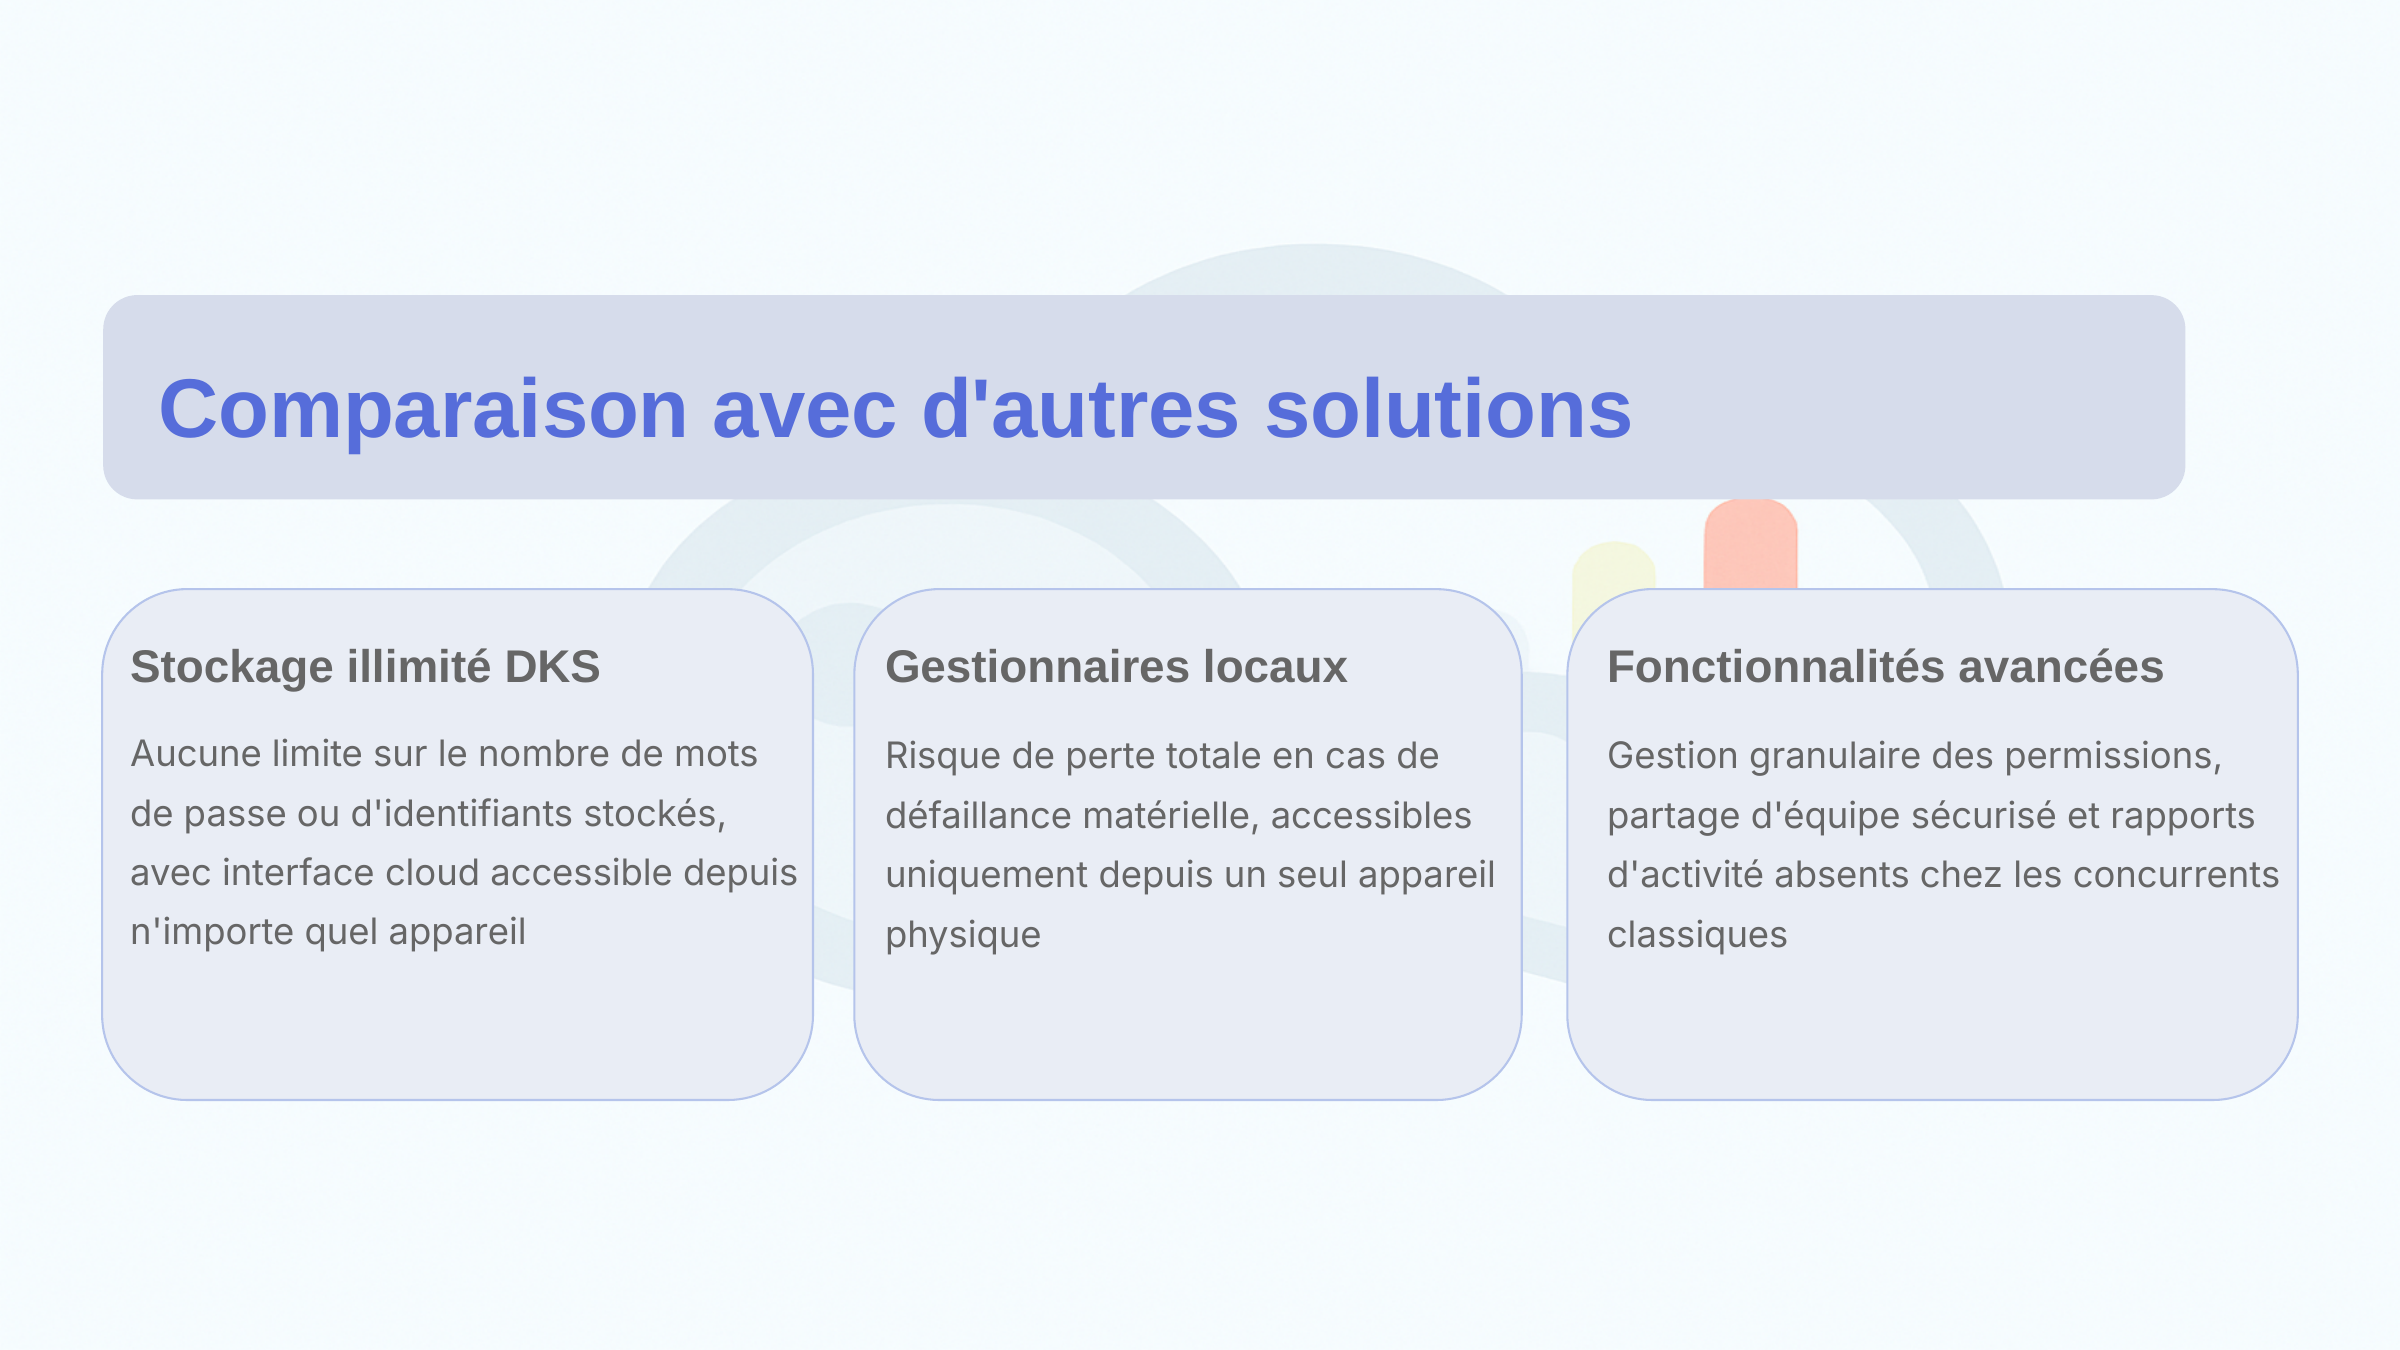

Comparaison avec d'autres solutions

Stockage illimité DKS
Gestionnaires locaux
Fonctionnalités avancées
Aucune limite sur le nombre de mots de passe ou d'identifiants stockés, avec interface cloud accessible depuis n'importe quel appareil
Risque de perte totale en cas de défaillance matérielle, accessibles uniquement depuis un seul appareil physique
Gestion granulaire des permissions, partage d'équipe sécurisé et rapports d'activité absents chez les concurrents classiques